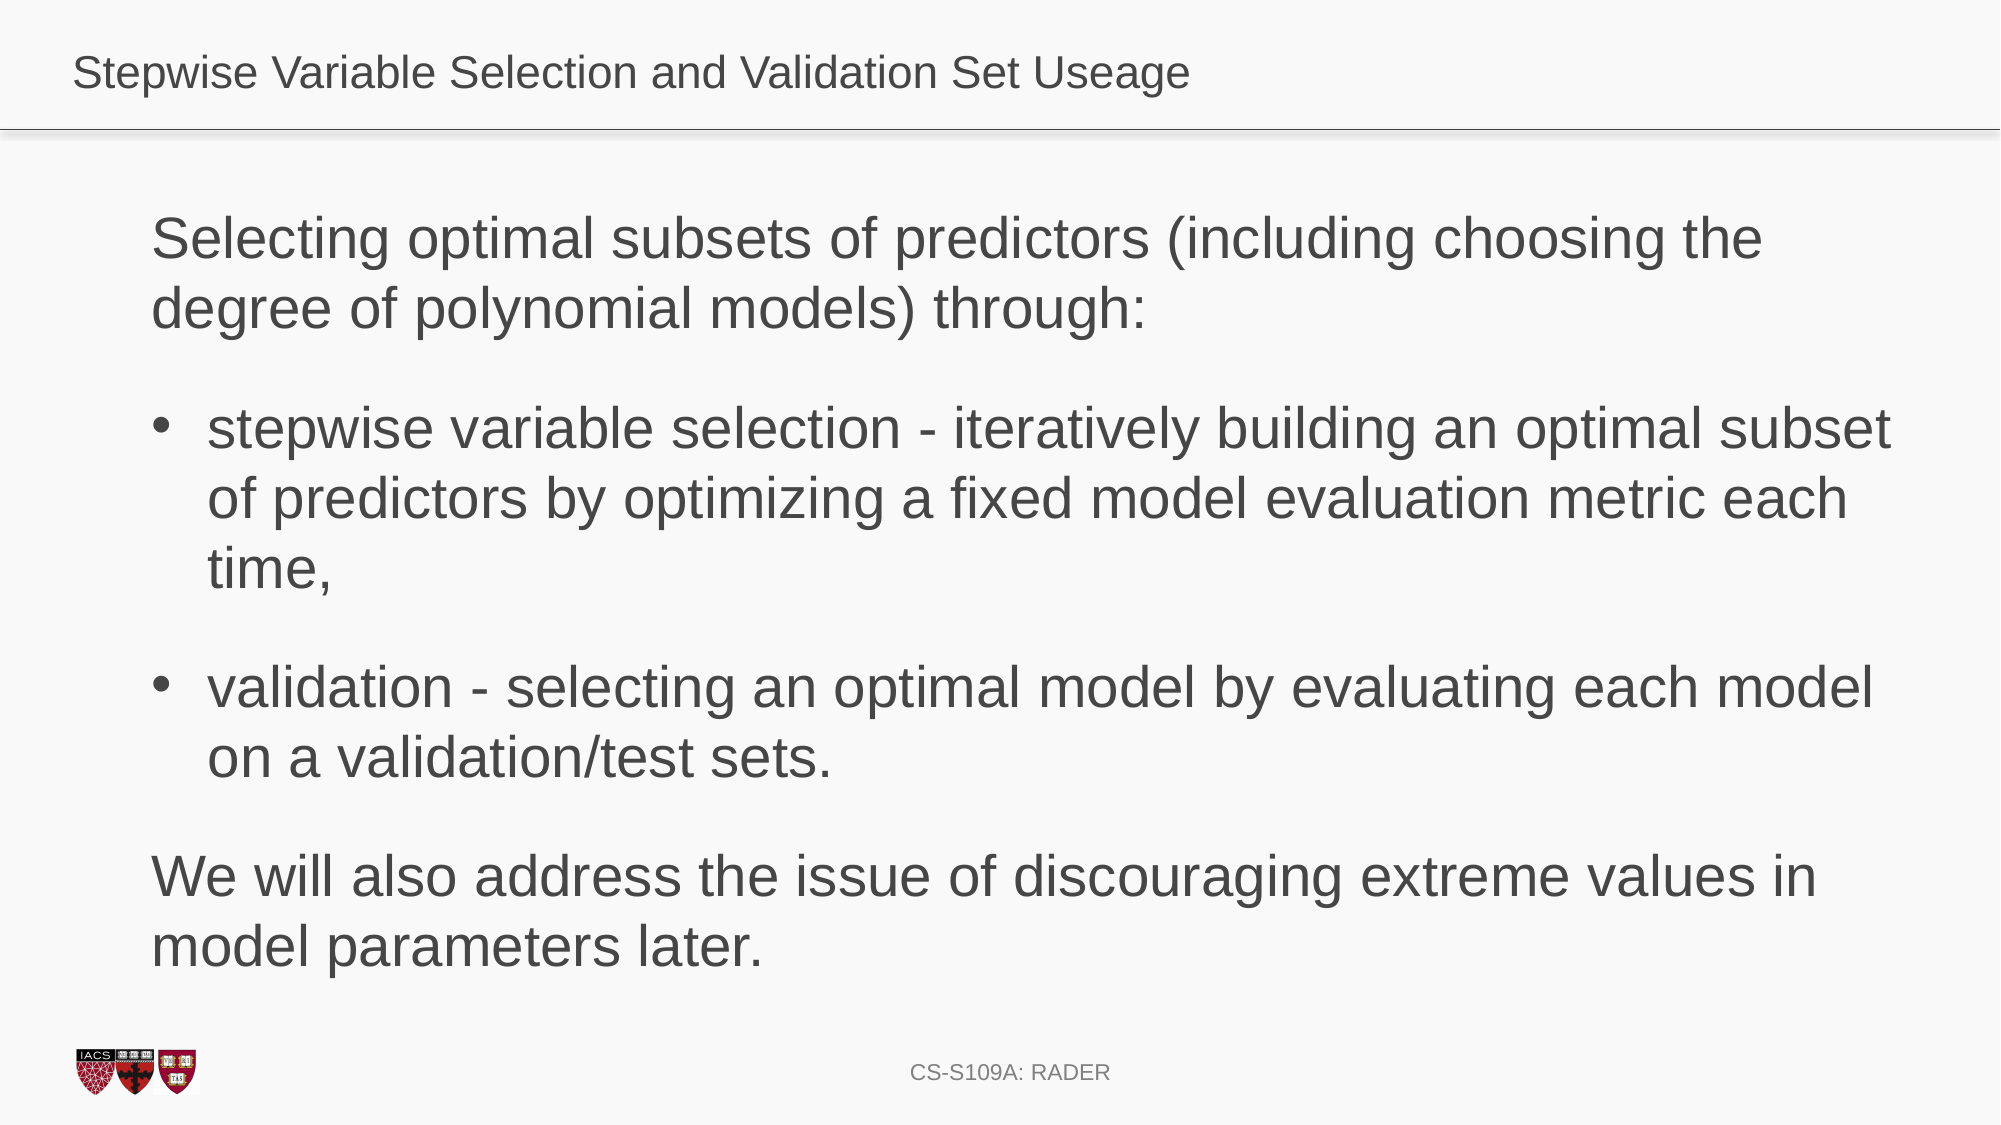

# Stepwise Variable Selection and Validation Set Useage
Selecting optimal subsets of predictors (including choosing the degree of polynomial models) through:
stepwise variable selection - iteratively building an optimal subset of predictors by optimizing a fixed model evaluation metric each time,
validation - selecting an optimal model by evaluating each model on a validation/test sets.
We will also address the issue of discouraging extreme values in model parameters later.